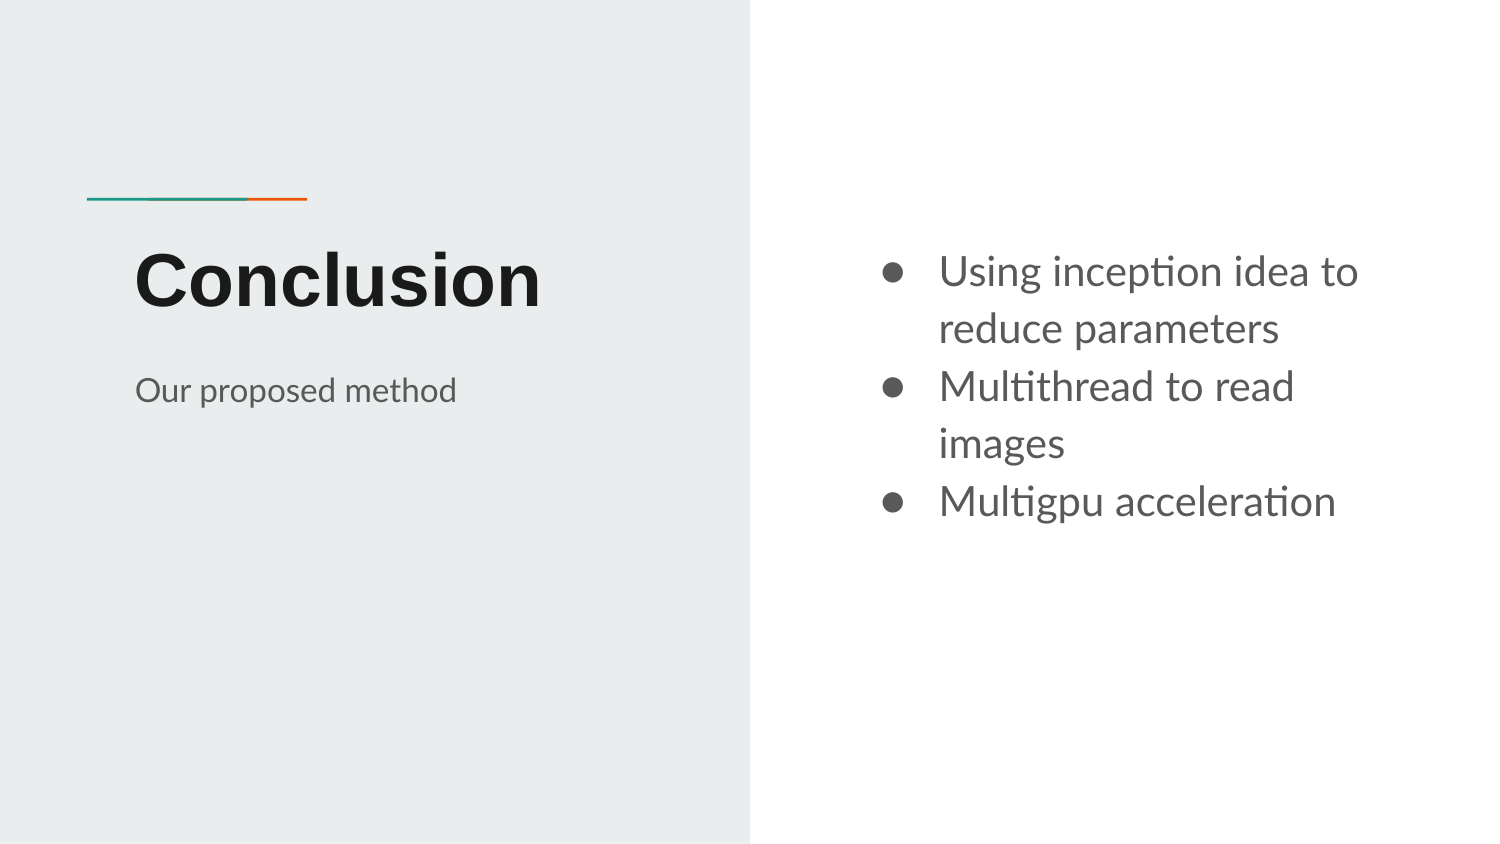

# Conclusion
Using inception idea to reduce parameters
Multithread to read images
Multigpu acceleration
Our proposed method